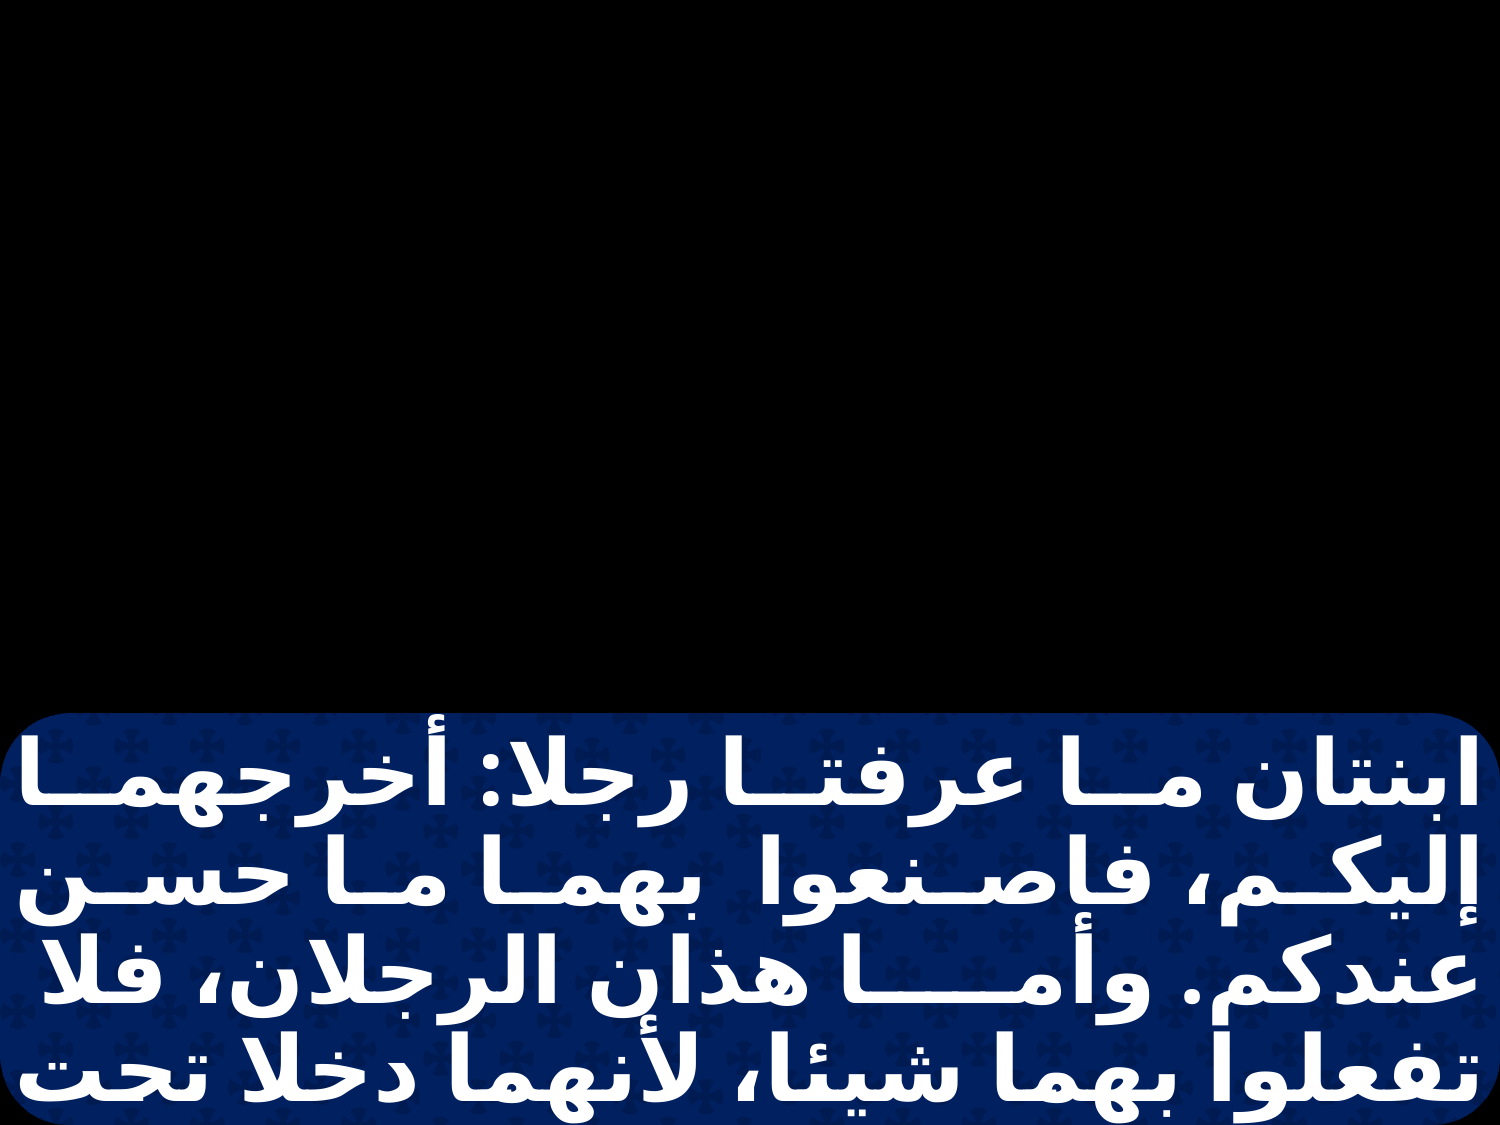

ابنتان ما عرفتا رجلا: أخرجهما إليكم، فاصنعوا  بهما ما حسن عندكم. وأما هذان الرجلان، فلا  تفعلوا بهما شيئا، لأنهما دخلا تحت ظل سقفي.  فقالوا: تنح من هنا. ثم قالوا: أيأتي رجل ينزل بنا